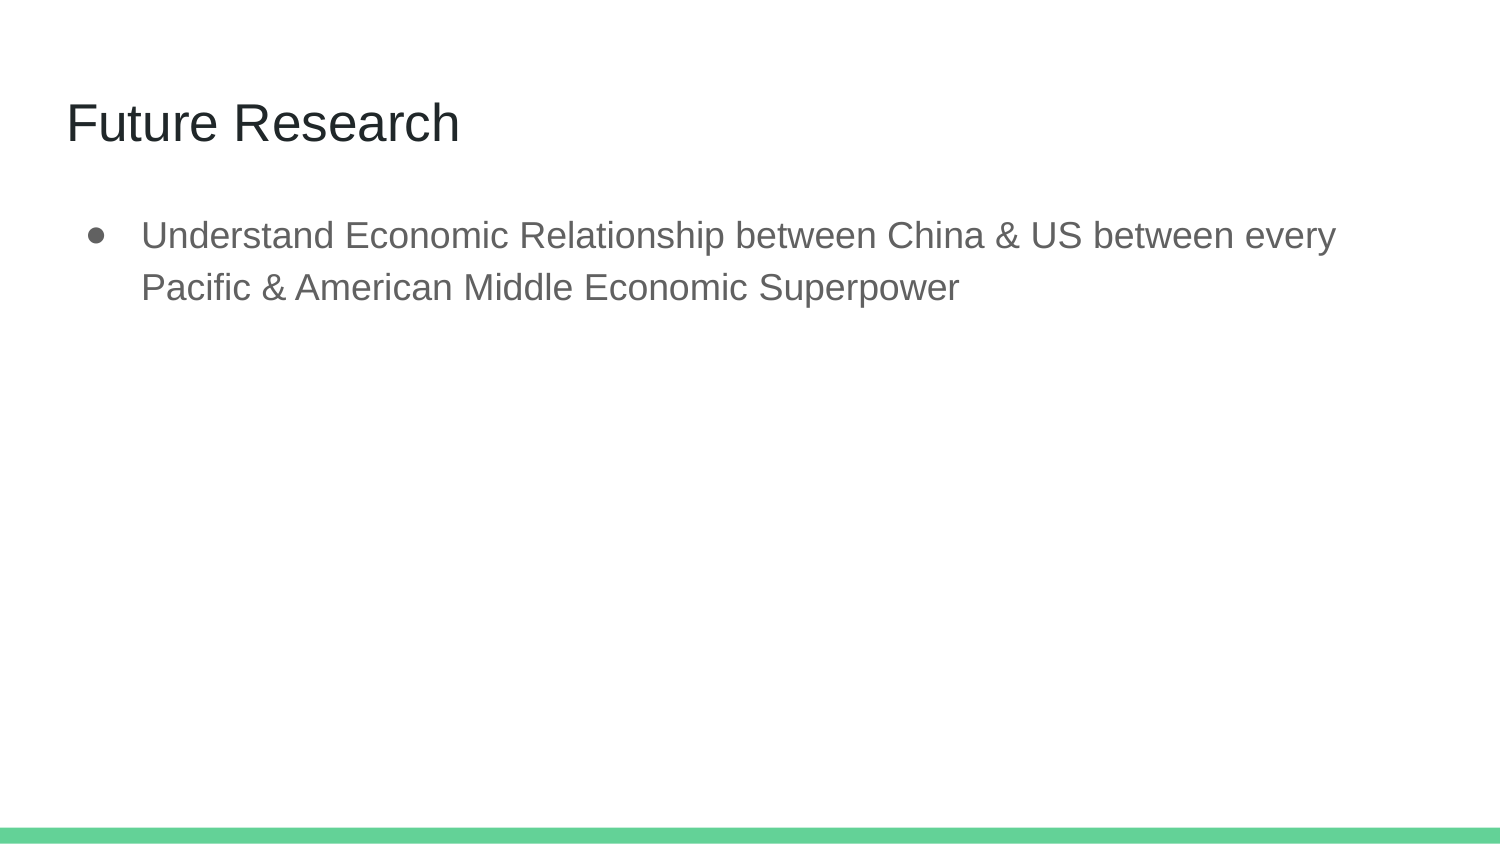

# Future Research
Understand Economic Relationship between China & US between every Pacific & American Middle Economic Superpower